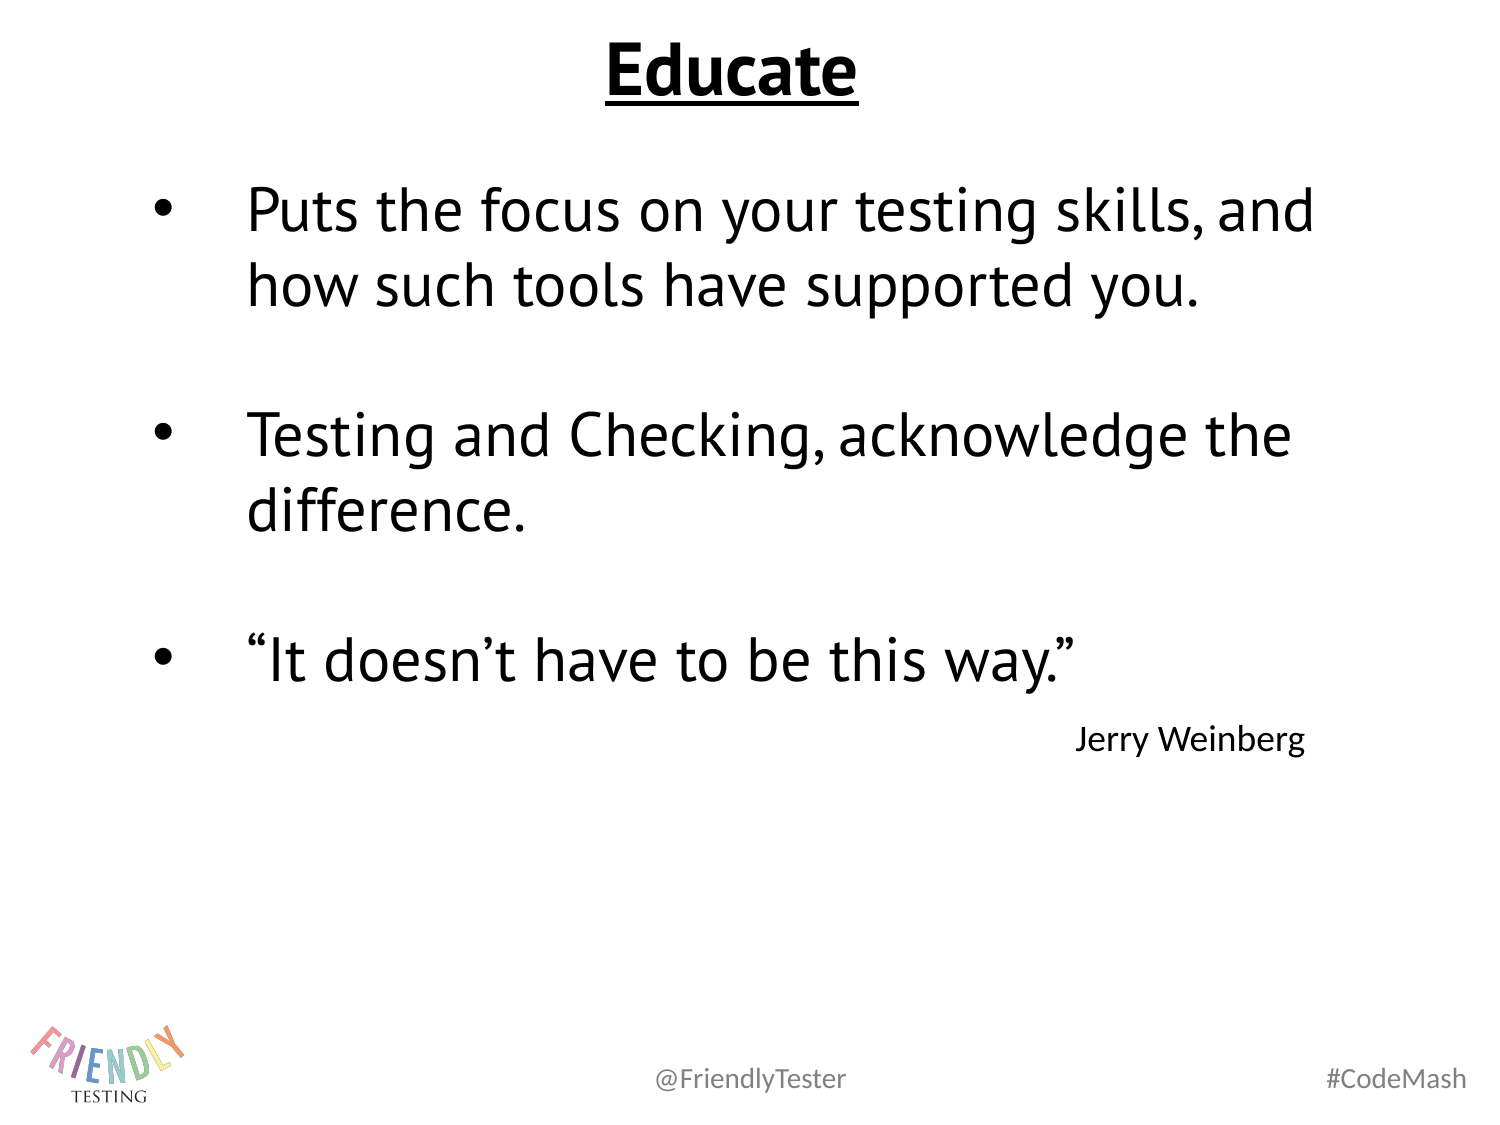

Educate
Puts the focus on your testing skills, and how such tools have supported you.

Testing and Checking, acknowledge the difference.

“It doesn’t have to be this way.”
Jerry Weinberg